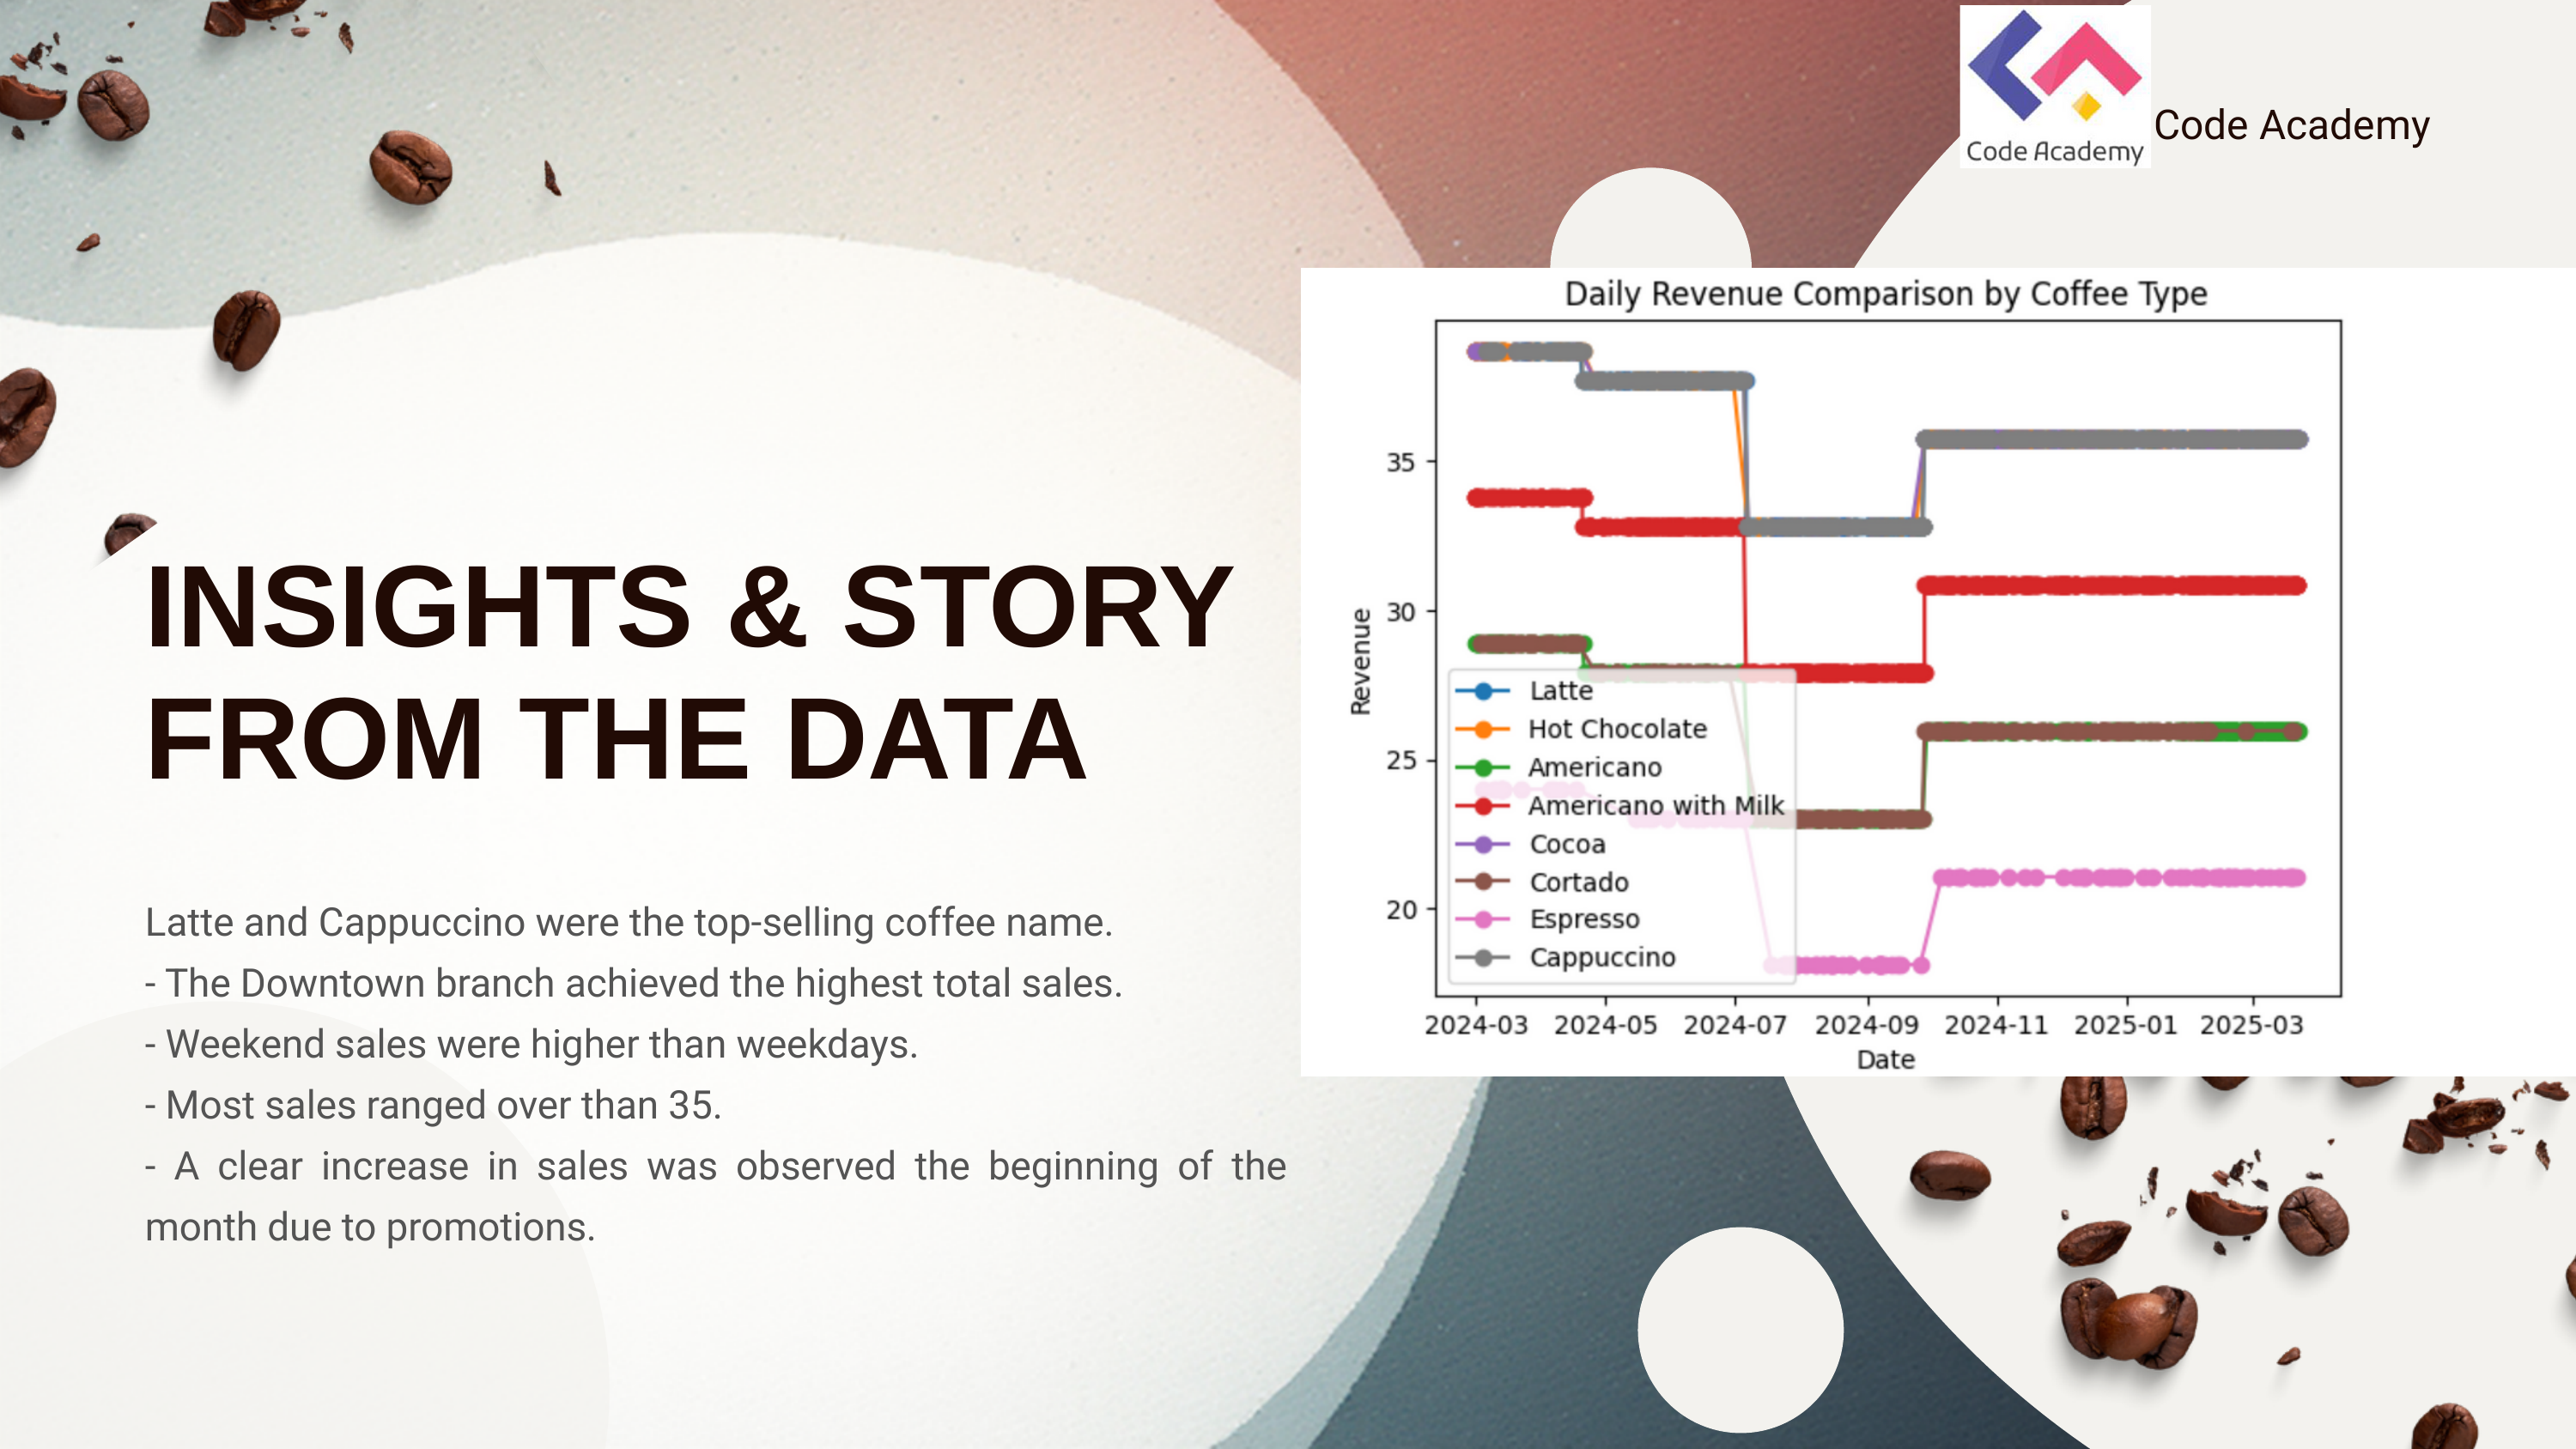

Code Academy

INSIGHTS & STORY FROM THE DATA

Latte and Cappuccino were the top-selling coffee name.
- The Downtown branch achieved the highest total sales.
- Weekend sales were higher than weekdays.
- Most sales ranged over than 35.
- A clear increase in sales was observed the beginning of the month due to promotions.